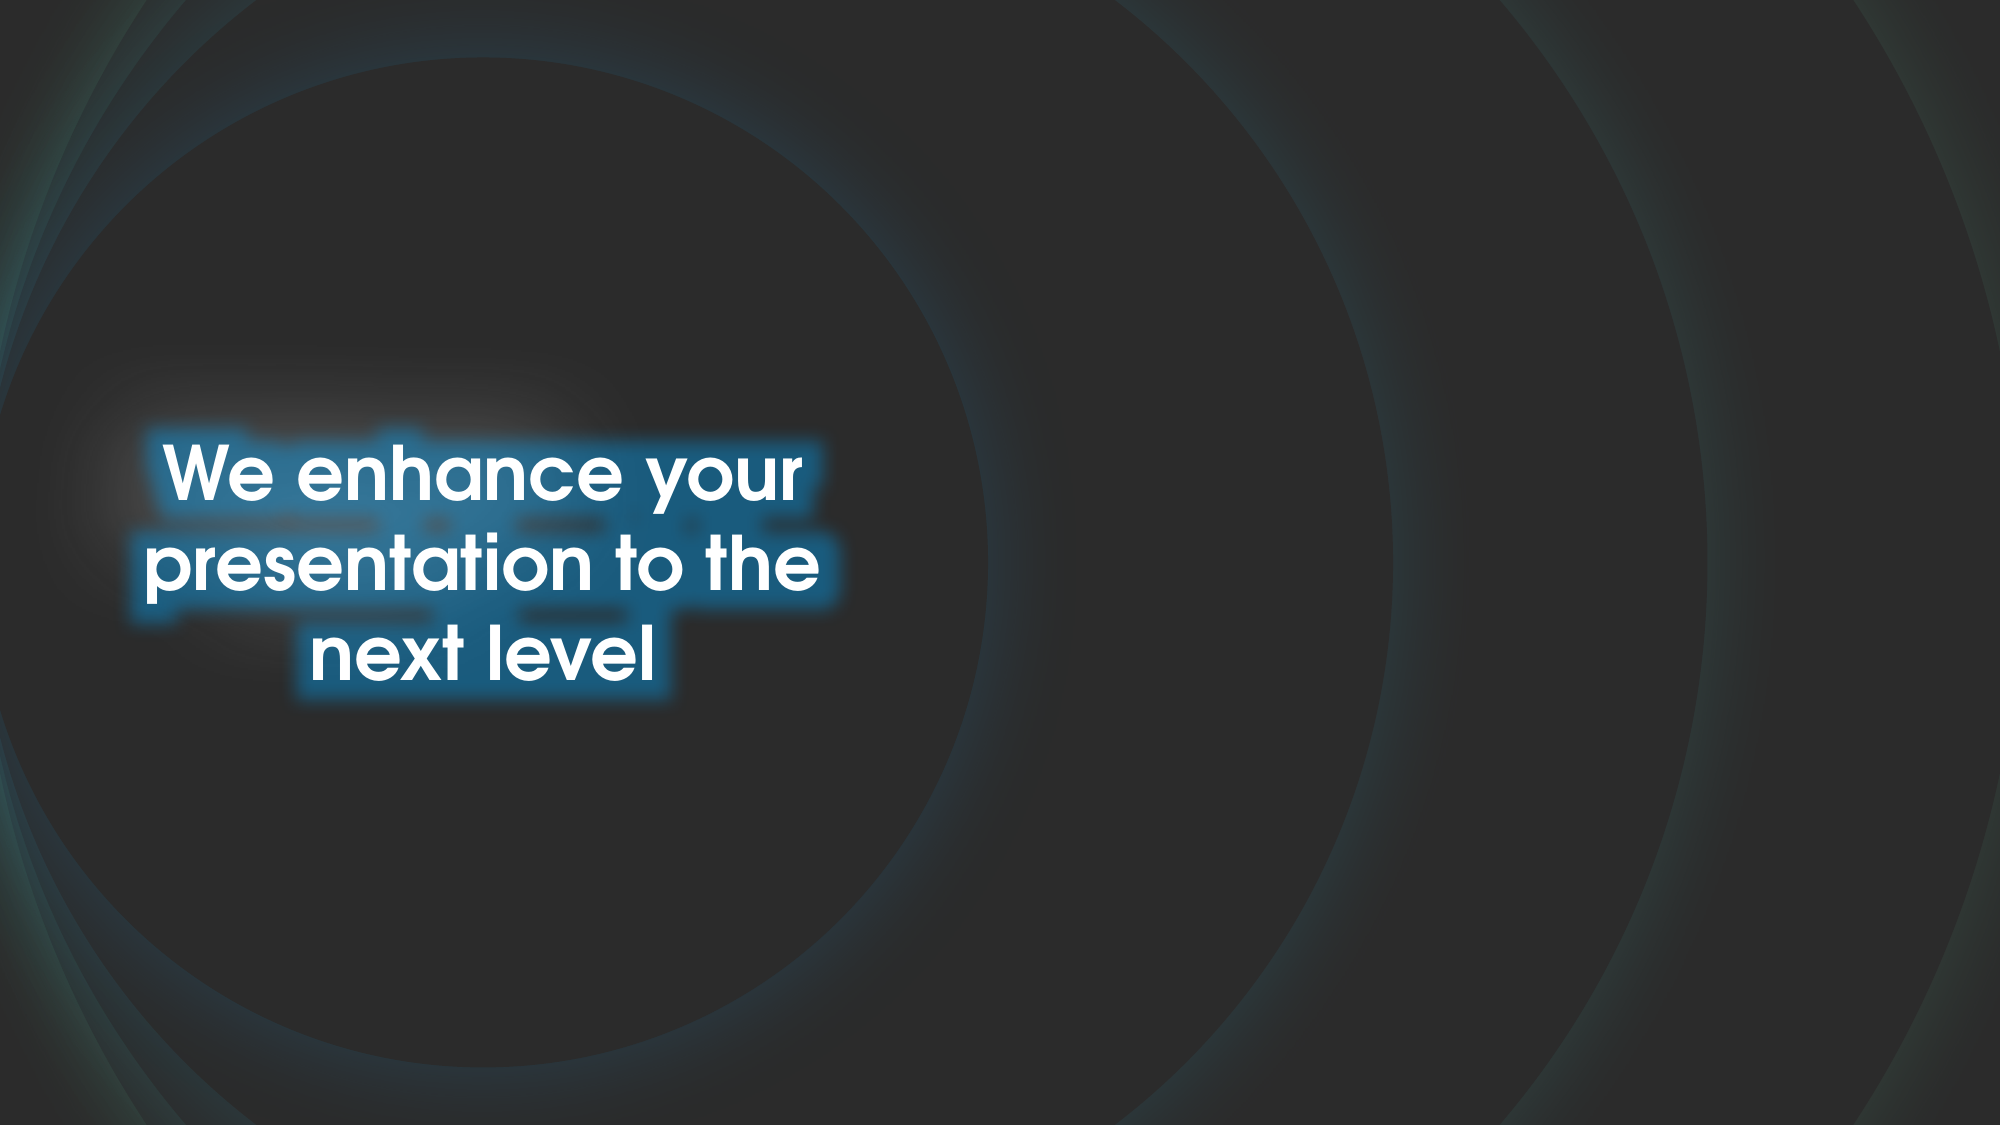

We enhance your presentation to the next level